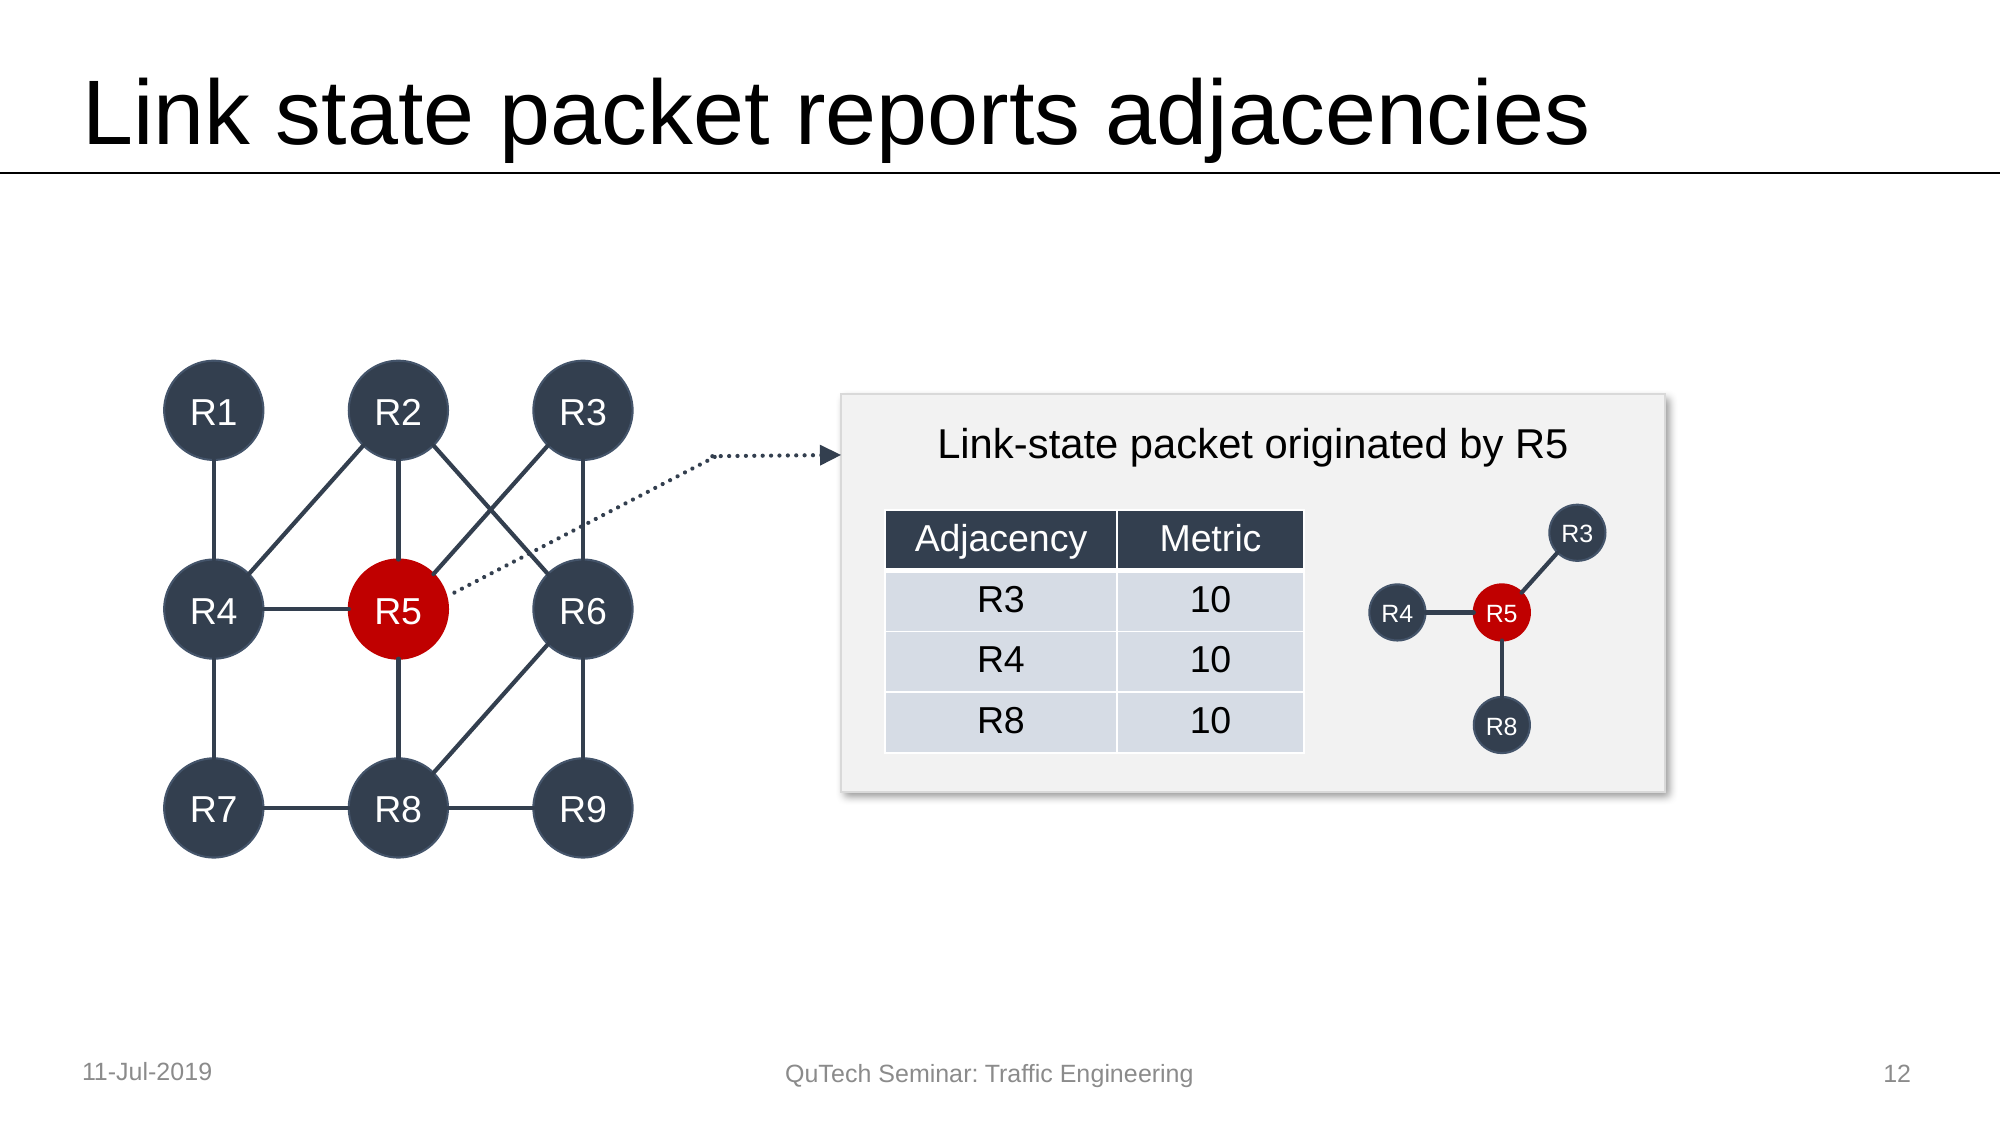

# Link state packet reports adjacencies
R1
R2
R3
Link-state packet originated by R5
R3
R4
R5
R8
| Adjacency | Metric |
| --- | --- |
| R3 | 10 |
| R4 | 10 |
| R8 | 10 |
R4
R5
R6
R7
R8
R9
11-Jul-2019
QuTech Seminar: Traffic Engineering
12